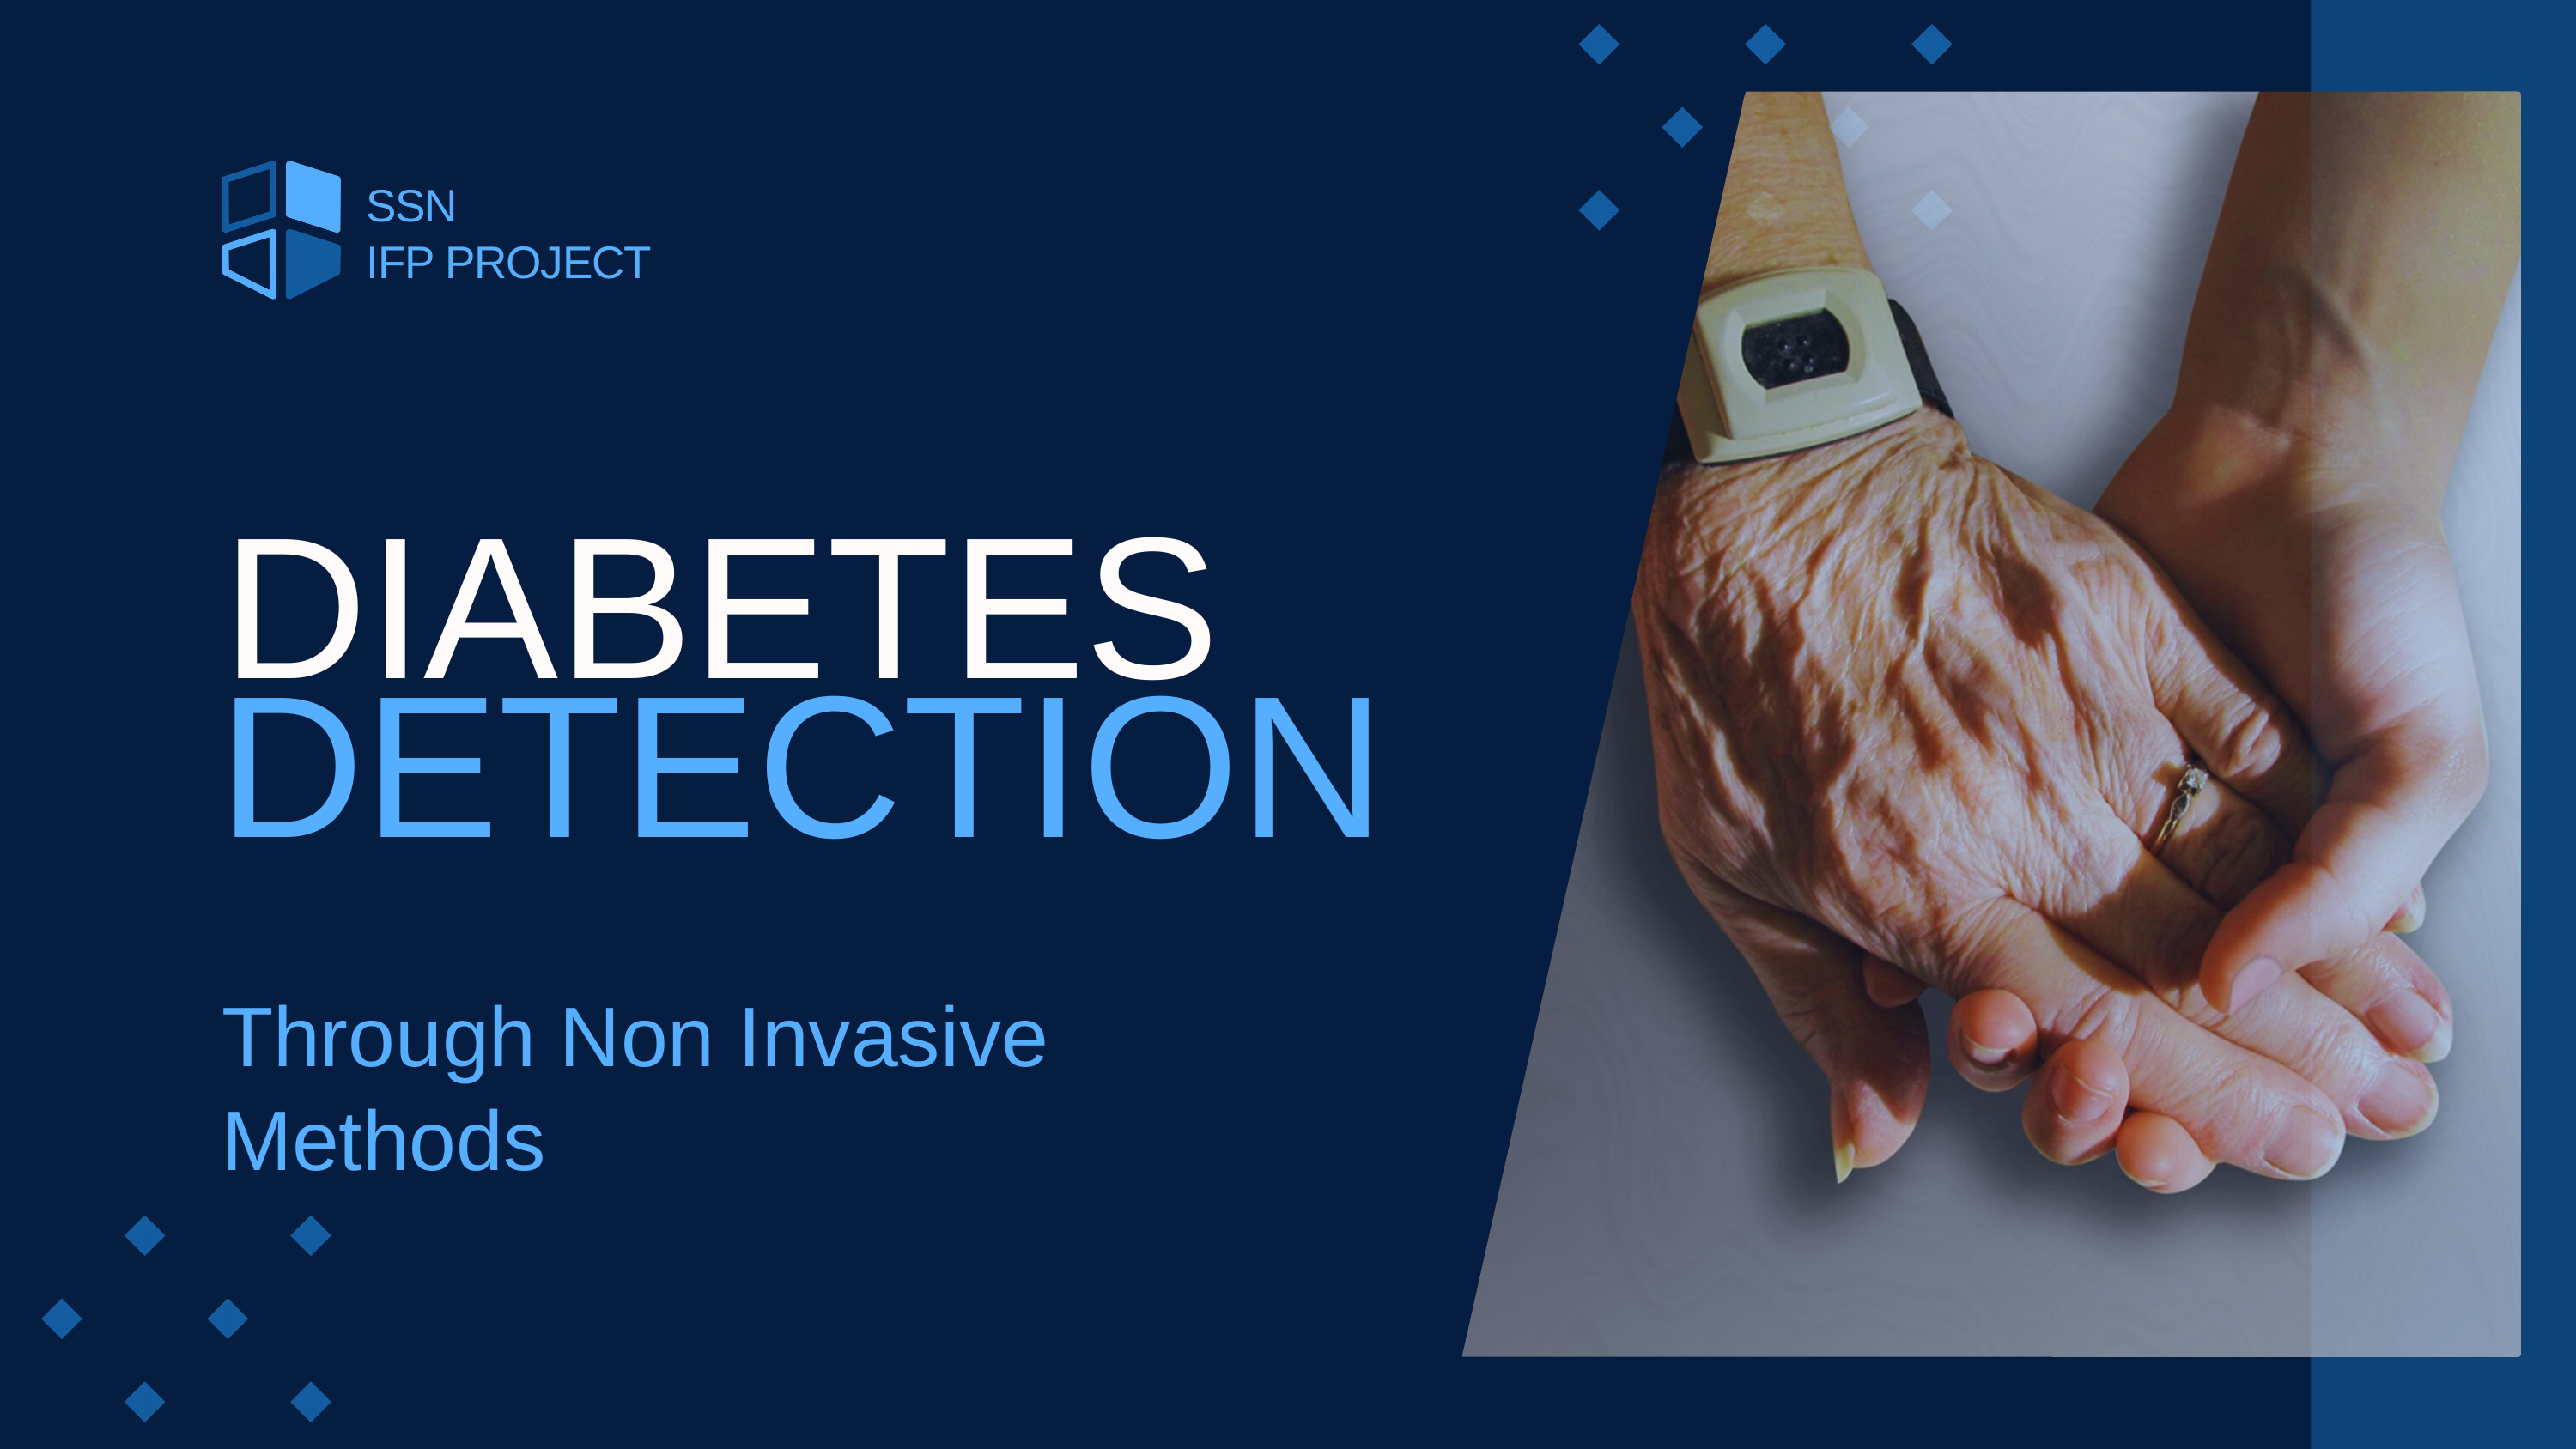

SSN
IFP PROJECT
DIABETES

DETECTION
Through Non Invasive Methods